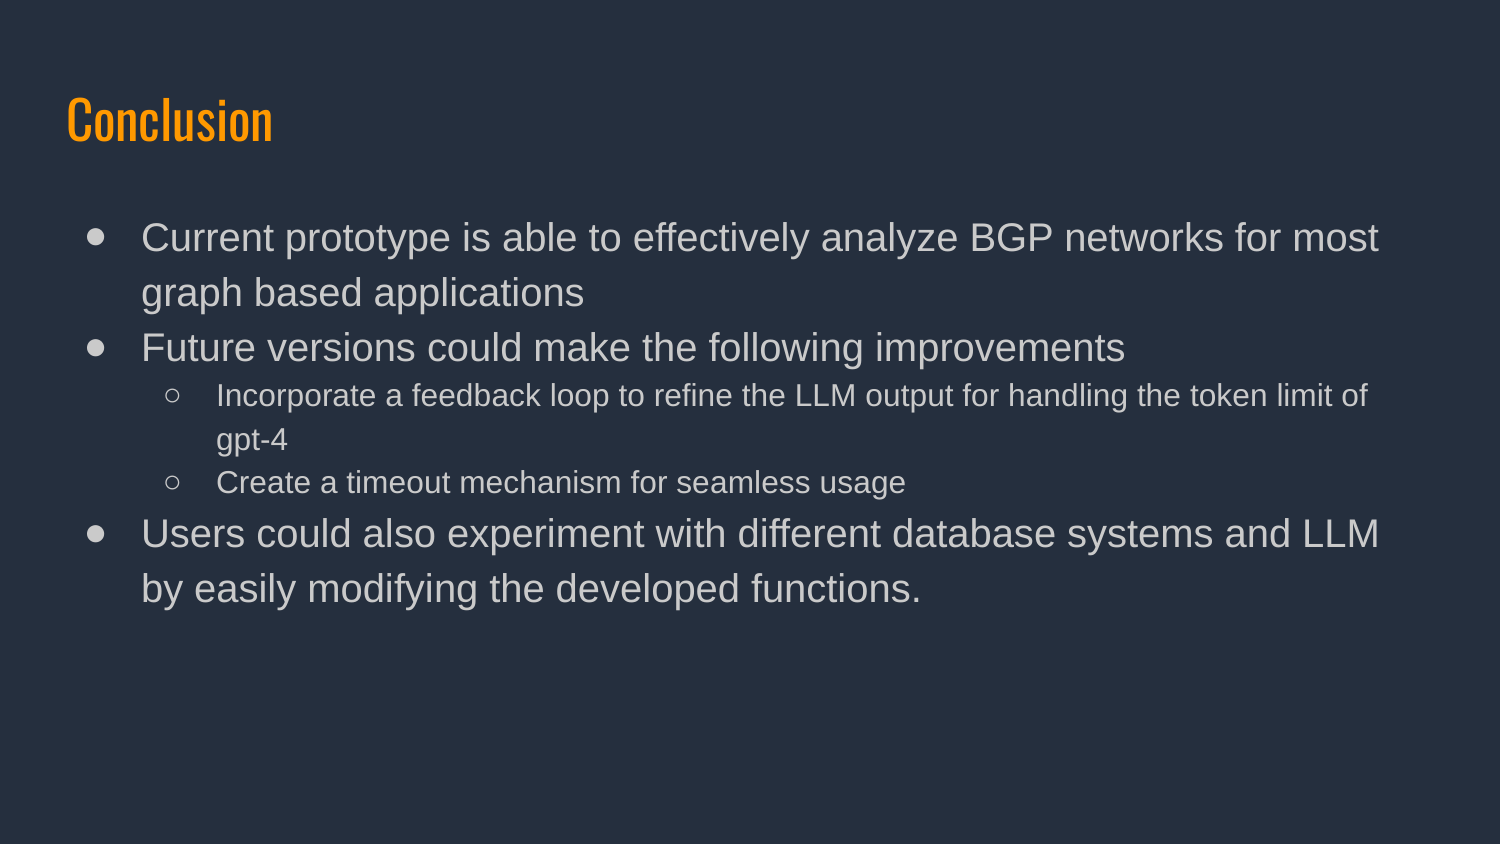

# Conclusion
Current prototype is able to effectively analyze BGP networks for most graph based applications
Future versions could make the following improvements
Incorporate a feedback loop to refine the LLM output for handling the token limit of gpt-4
Create a timeout mechanism for seamless usage
Users could also experiment with different database systems and LLM by easily modifying the developed functions.